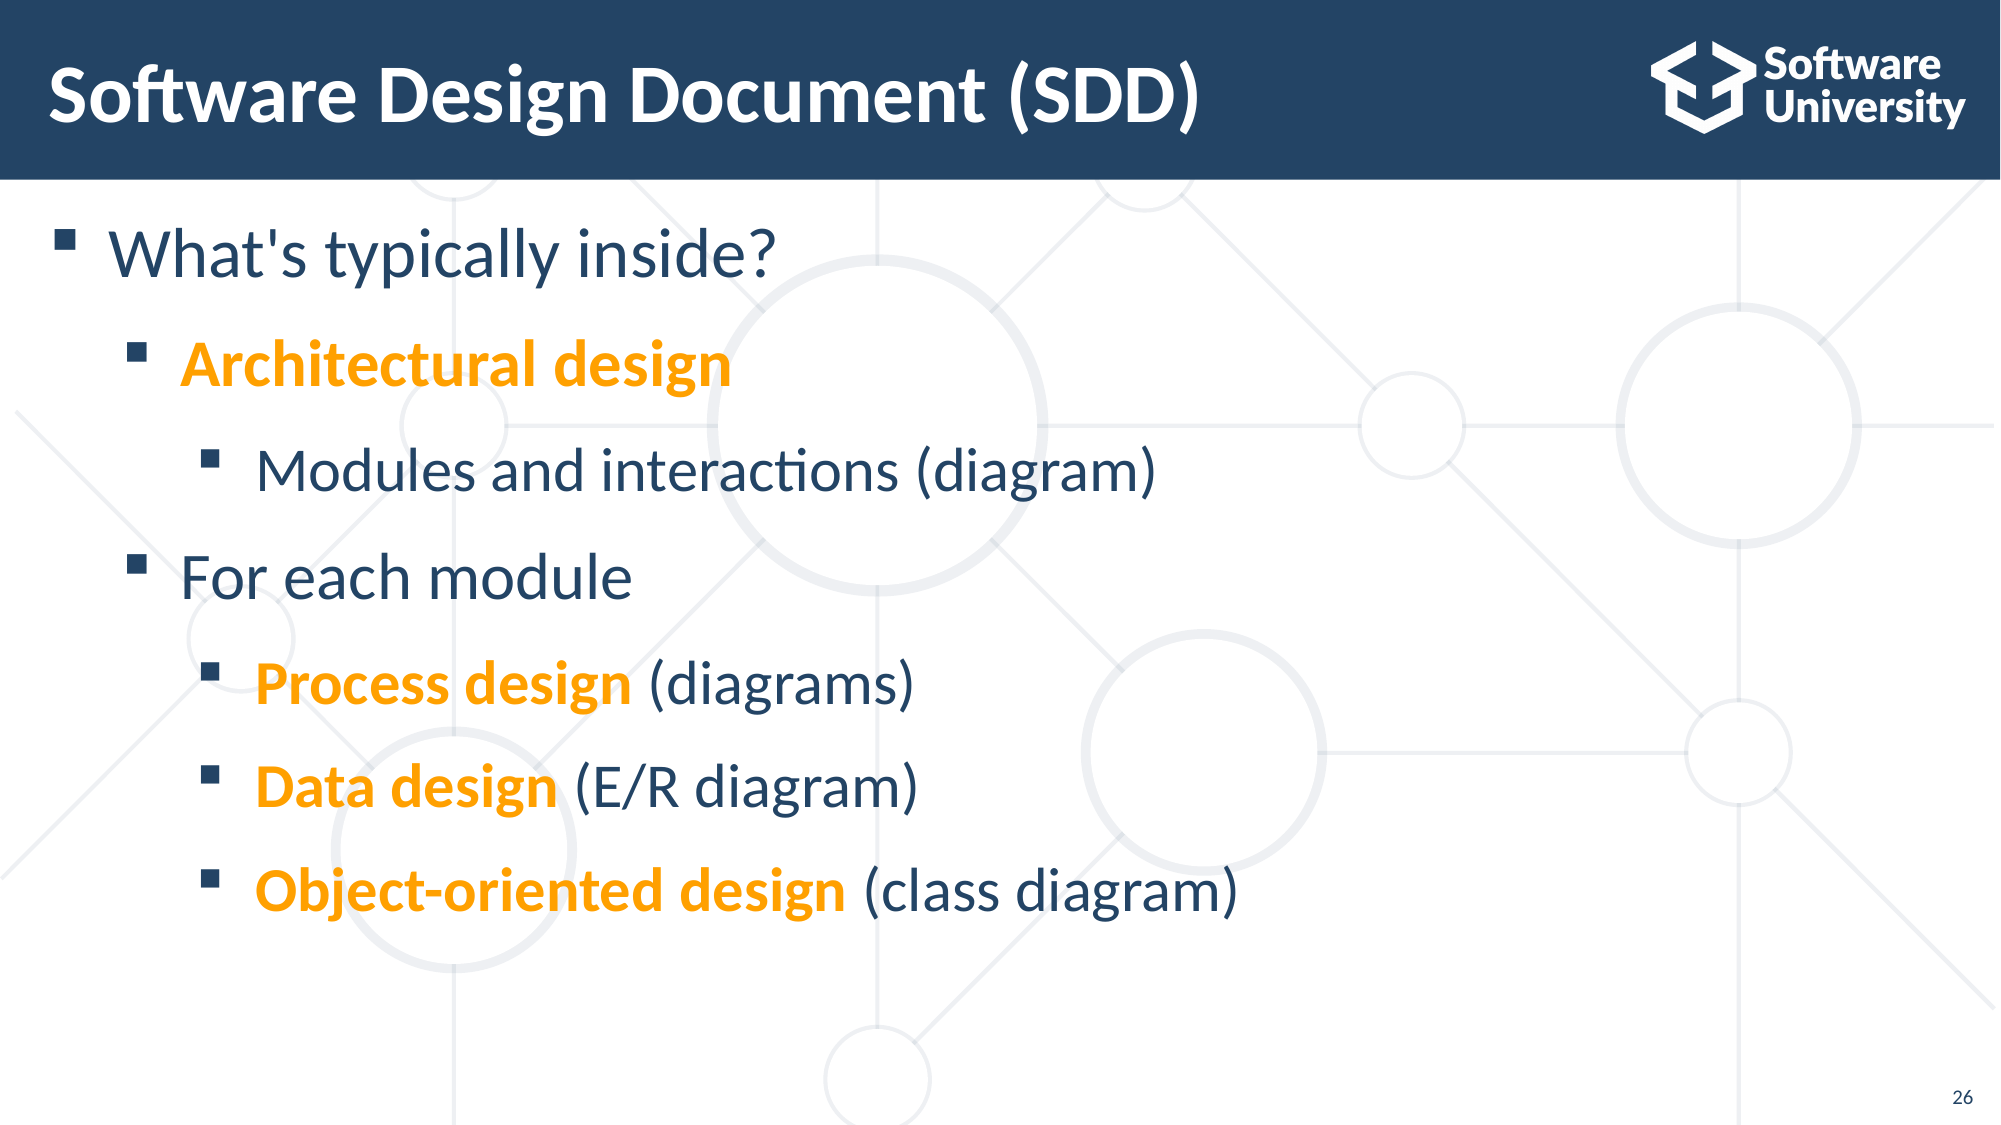

# Software Design Document (SDD)
What's typically inside?
Architectural design
Modules and interactions (diagram)
For each module
Process design (diagrams)
Data design (E/R diagram)
Object-oriented design (class diagram)
26